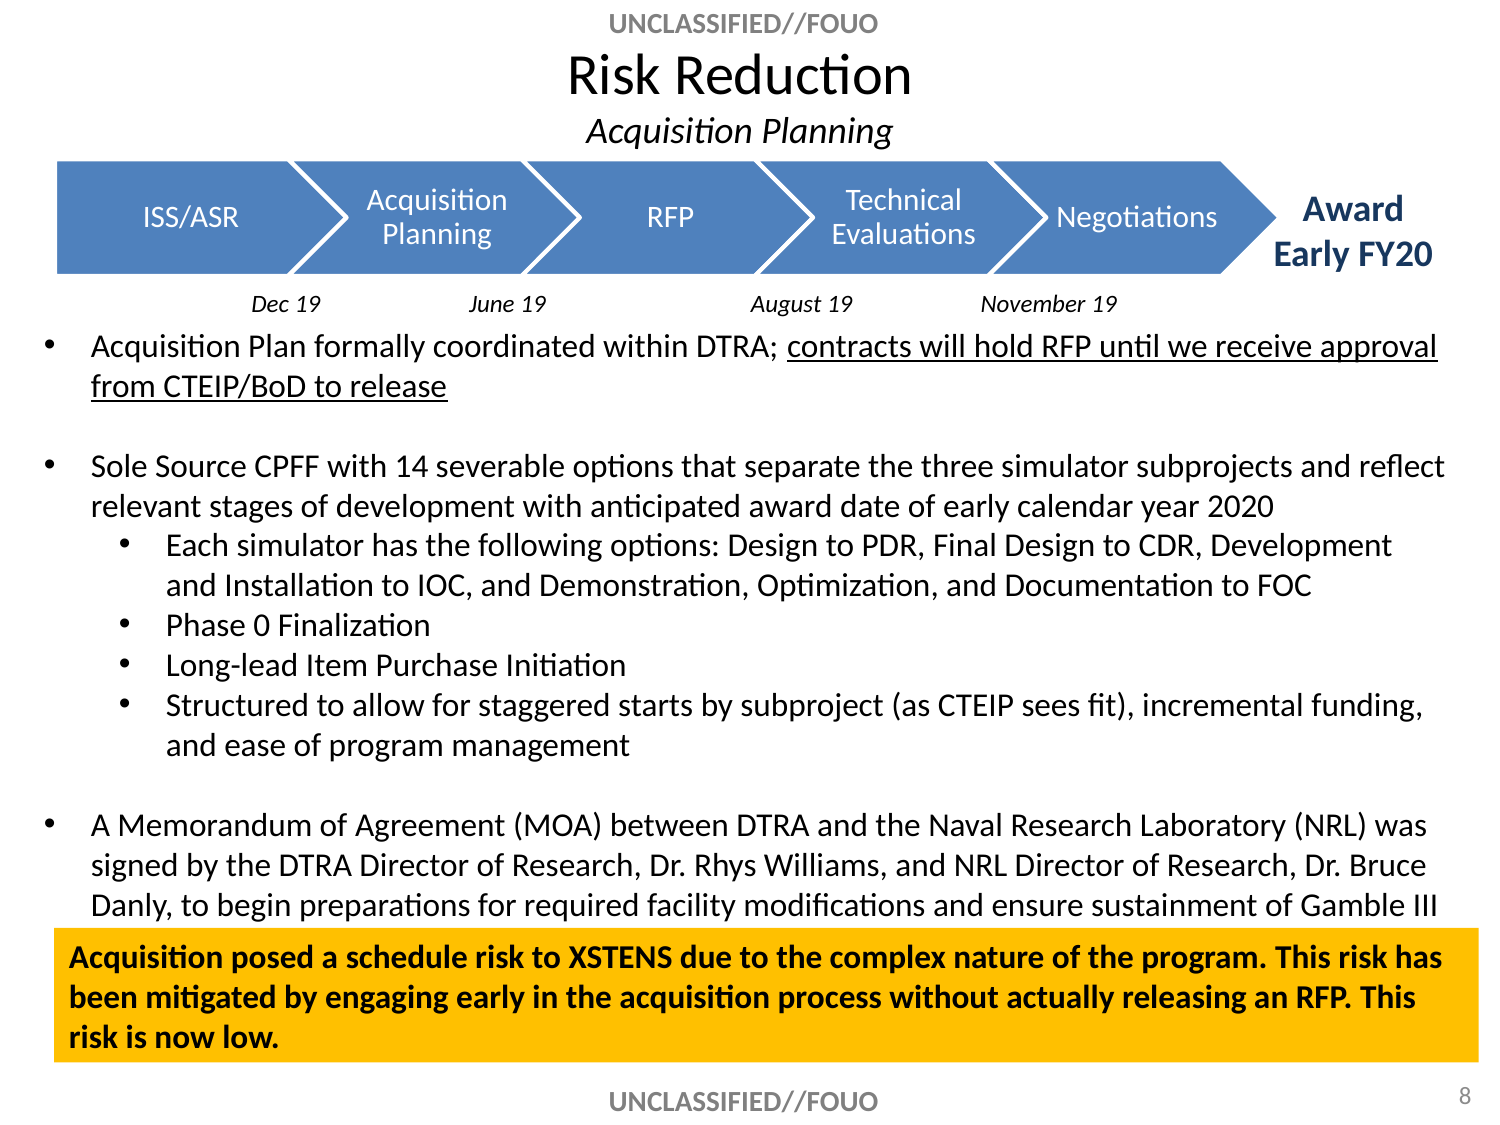

# Risk Reduction Acquisition Planning
ISS/ASR
Acquisition Planning
RFP
Technical Evaluations
Negotiations
Award
Early FY20
Dec 19
June 19
August 19
November 19
Acquisition Plan formally coordinated within DTRA; contracts will hold RFP until we receive approval from CTEIP/BoD to release

Sole Source CPFF with 14 severable options that separate the three simulator subprojects and reflect relevant stages of development with anticipated award date of early calendar year 2020
Each simulator has the following options: Design to PDR, Final Design to CDR, Development and Installation to IOC, and Demonstration, Optimization, and Documentation to FOC
Phase 0 Finalization
Long-lead Item Purchase Initiation
Structured to allow for staggered starts by subproject (as CTEIP sees fit), incremental funding, and ease of program management

A Memorandum of Agreement (MOA) between DTRA and the Naval Research Laboratory (NRL) was signed by the DTRA Director of Research, Dr. Rhys Williams, and NRL Director of Research, Dr. Bruce Danly, to begin preparations for required facility modifications and ensure sustainment of Gamble III

Acquisition posed a schedule risk to XSTENS due to the complex nature of the program. This risk has been mitigated by engaging early in the acquisition process without actually releasing an RFP. This risk is now low.
8